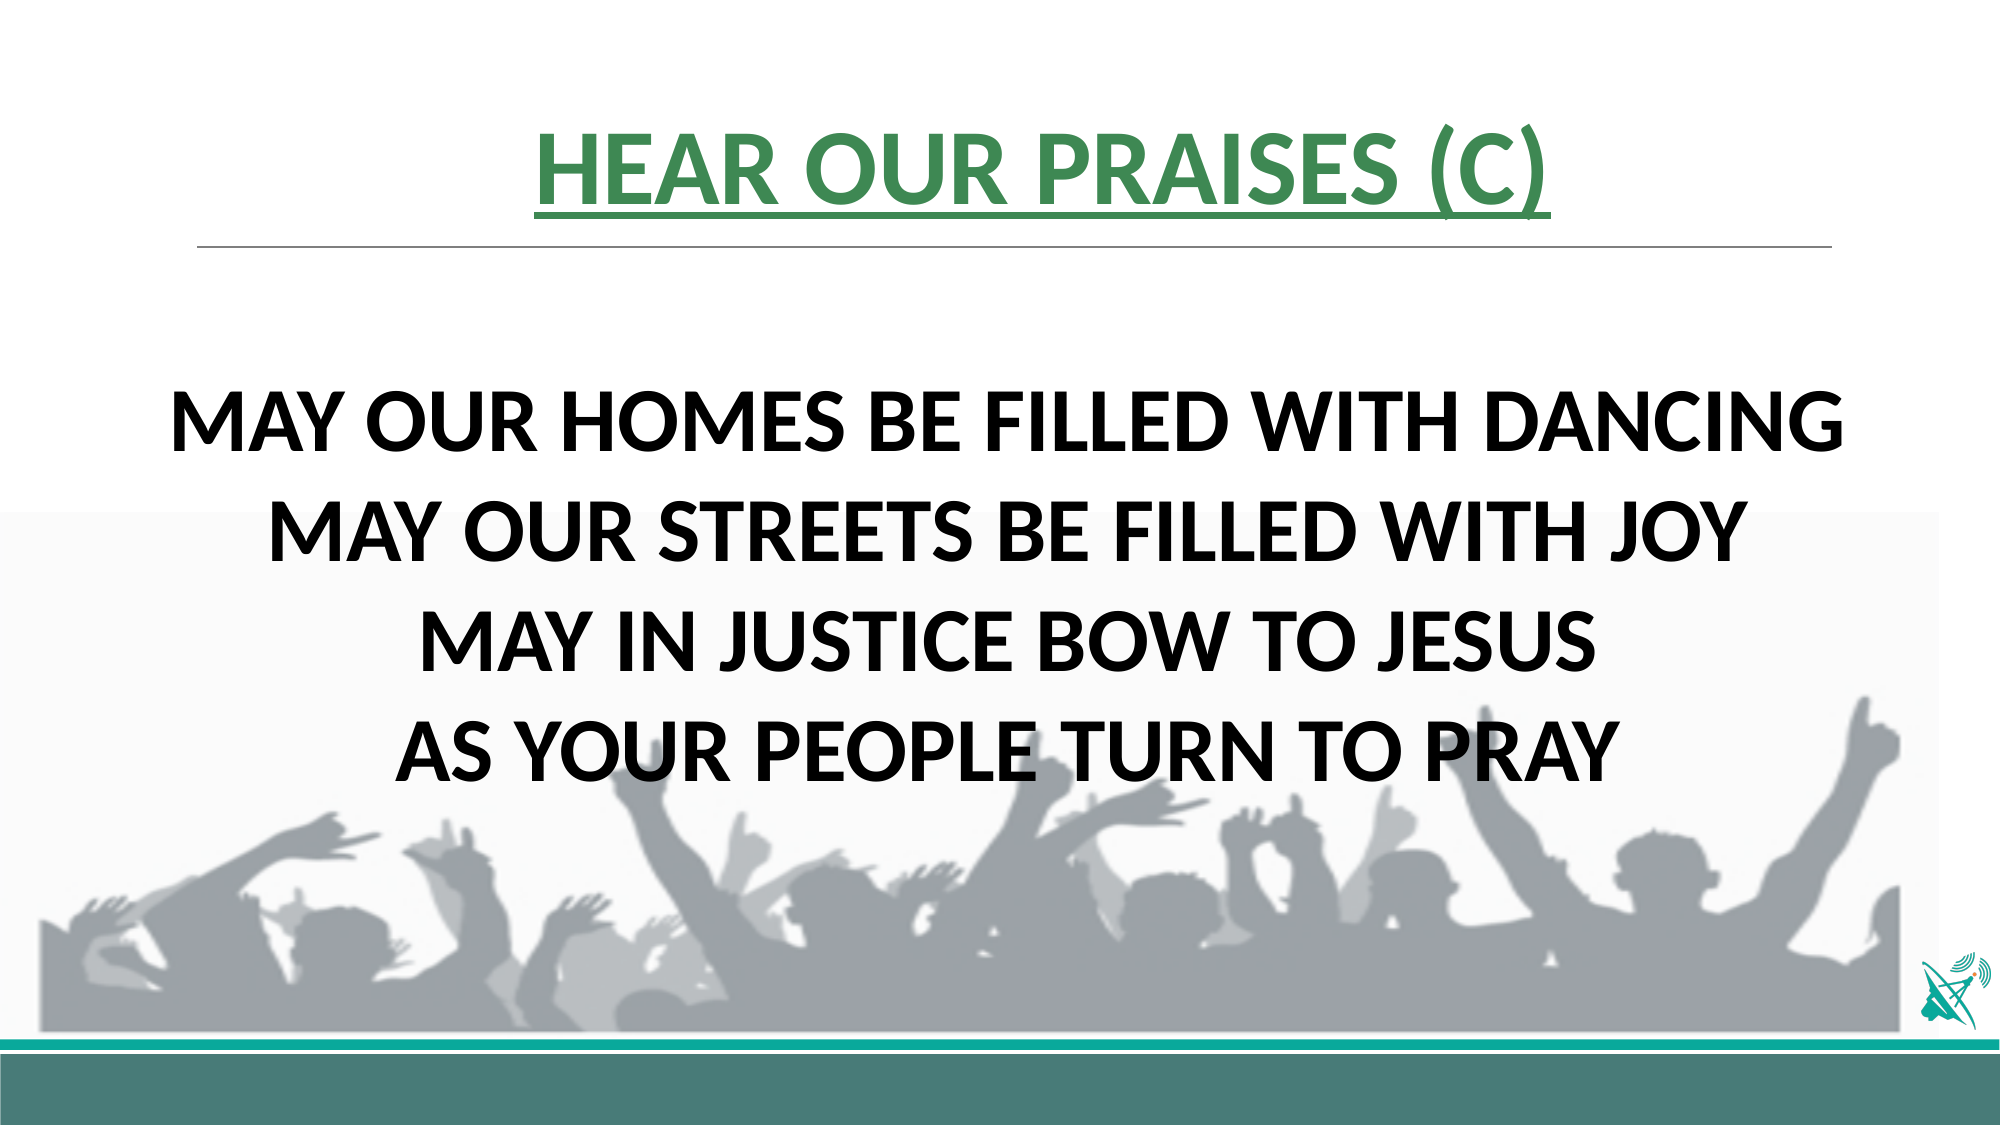

# HEAR OUR PRAISES (C)
MAY OUR HOMES BE FILLED WITH DANCING
MAY OUR STREETS BE FILLED WITH JOY
MAY IN JUSTICE BOW TO JESUS
AS YOUR PEOPLE TURN TO PRAY